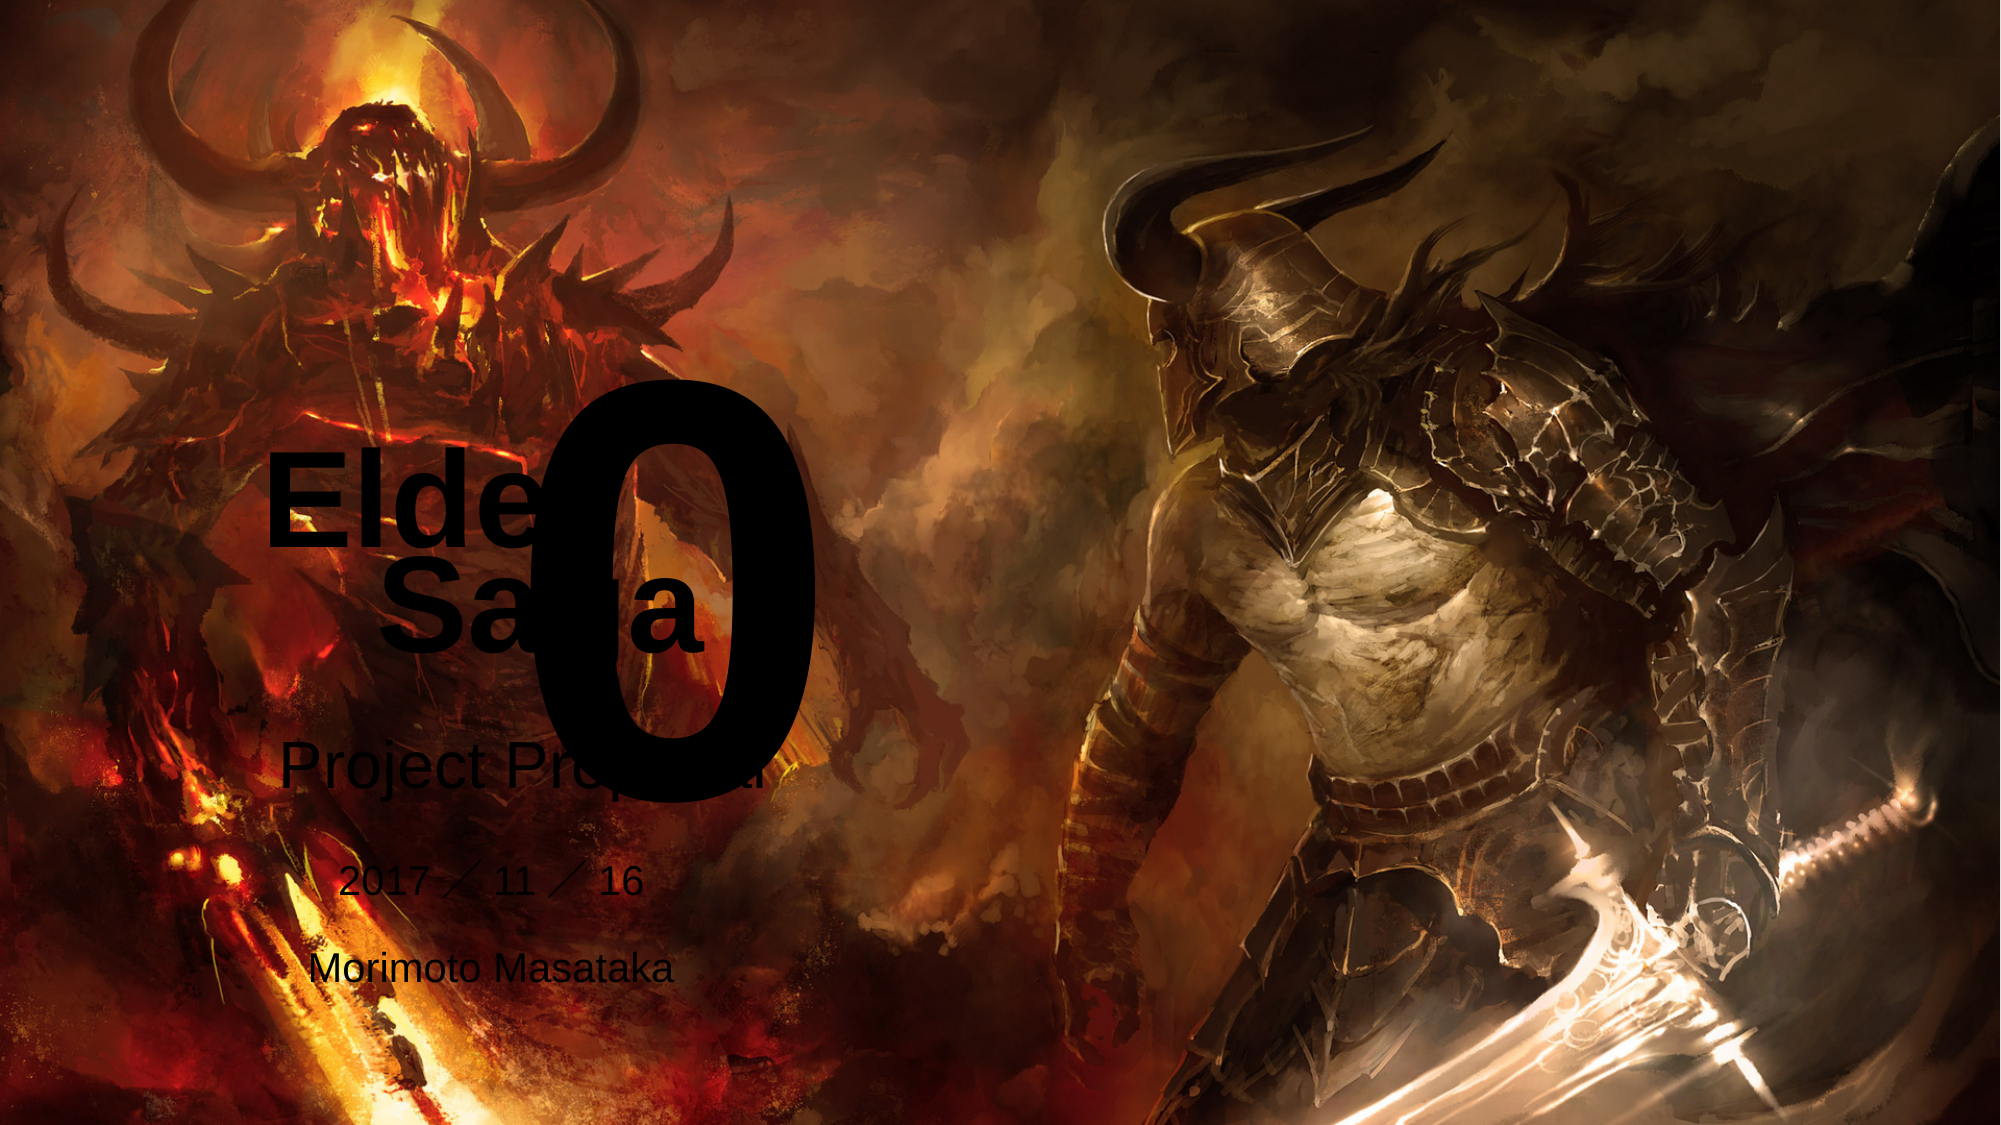

0
Elder
Saga
Project Proposal
2017／11／16
Morimoto Masataka